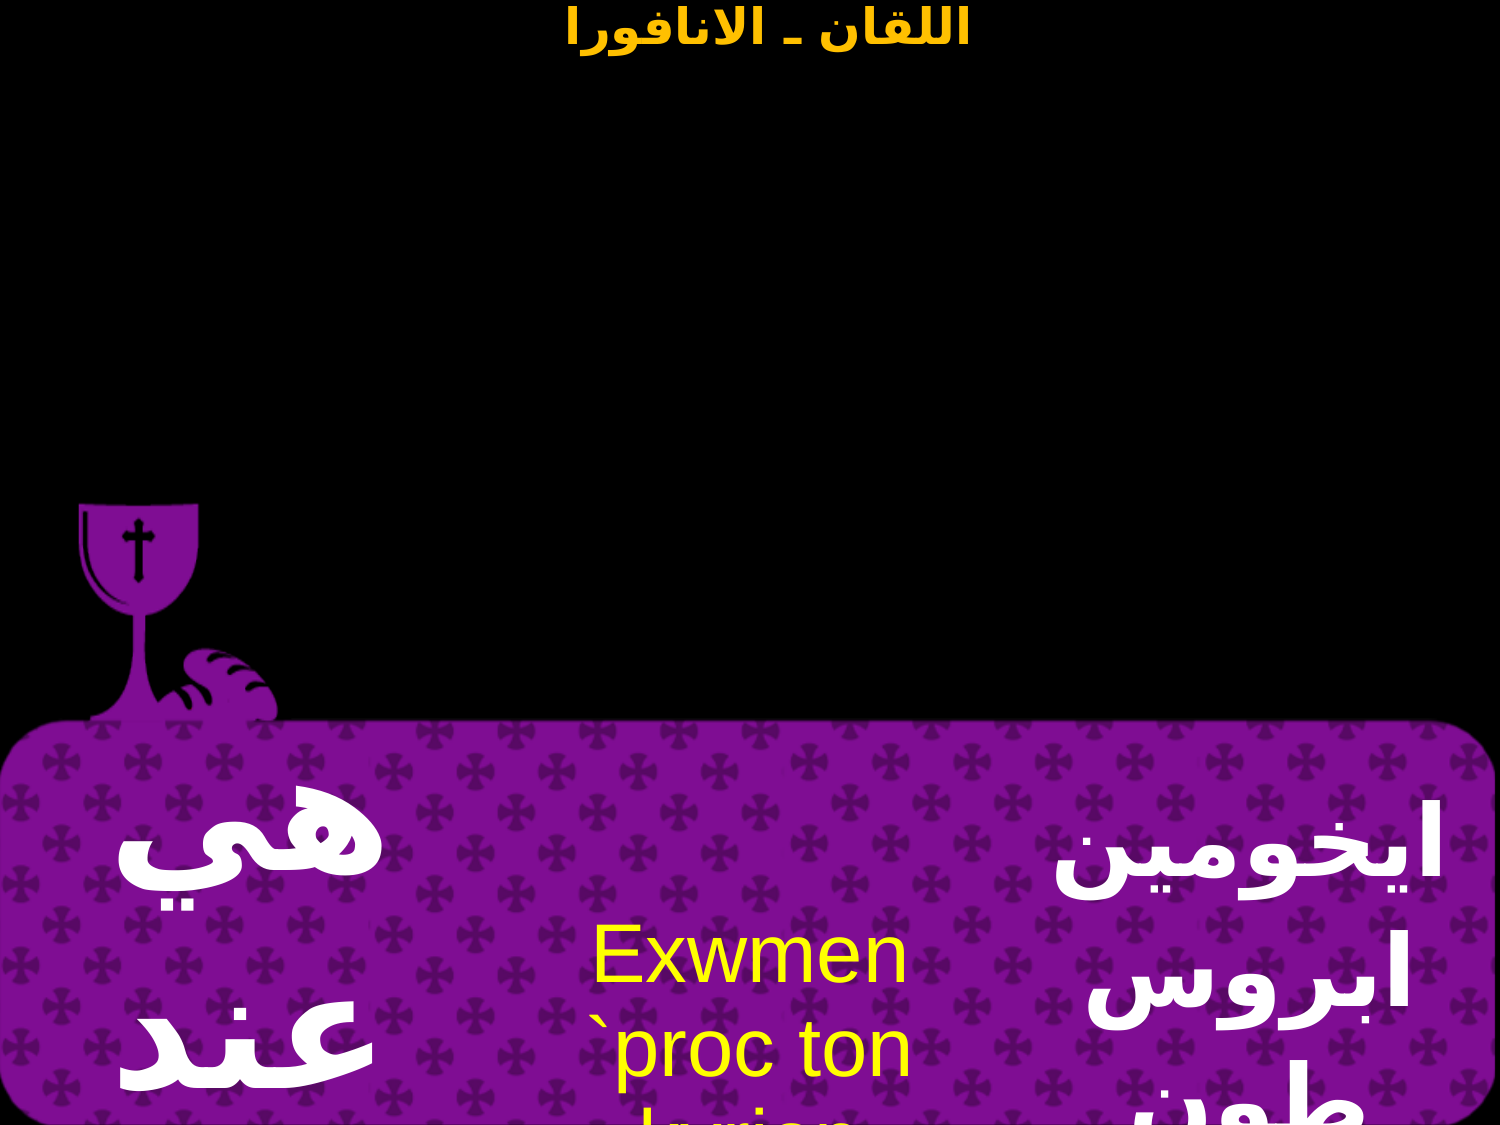

| هي عند الرب | Exwmen `proc ton kvrion | ايخومين ابروس طون كيريون |
| --- | --- | --- |